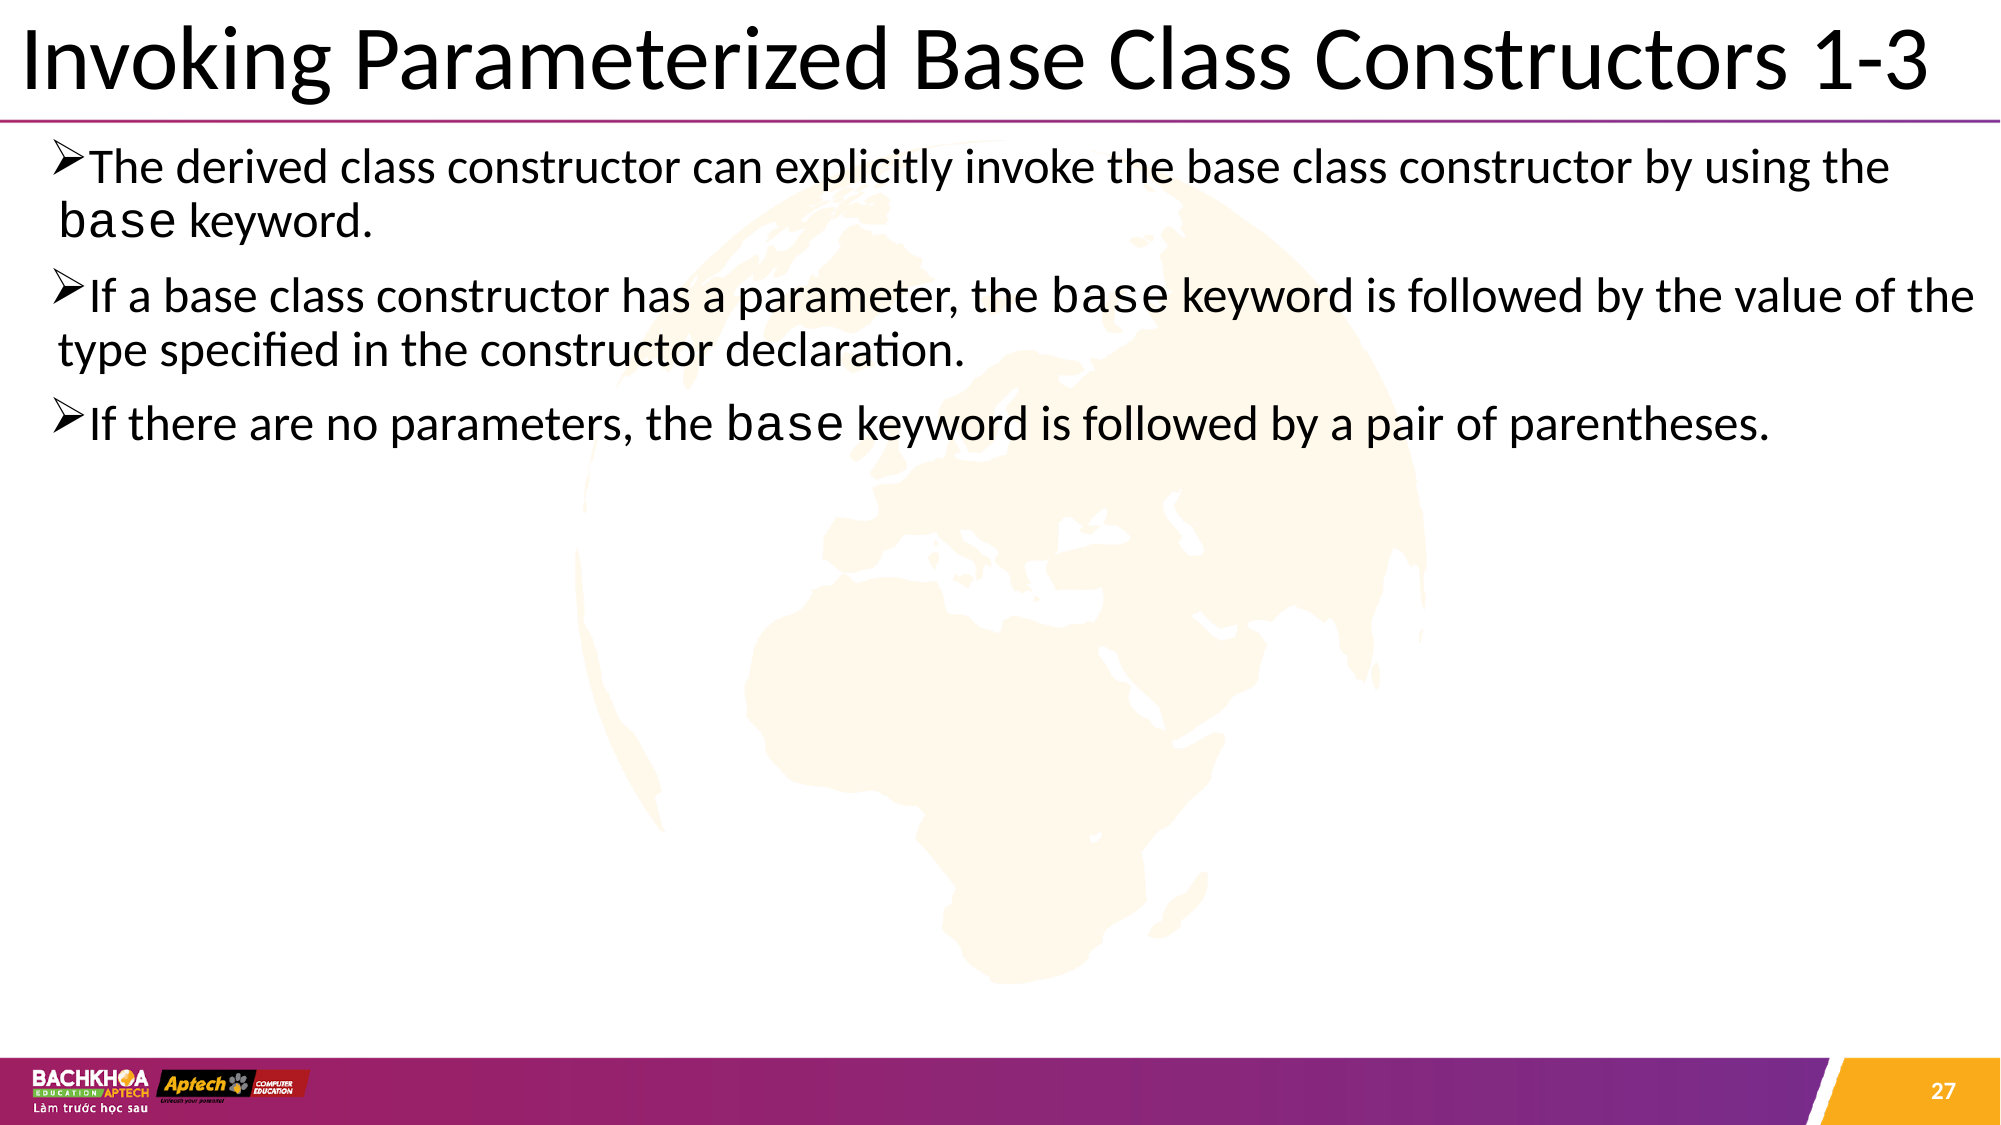

# Invoking Parameterized Base Class Constructors 1-3
The derived class constructor can explicitly invoke the base class constructor by using the base keyword.
If a base class constructor has a parameter, the base keyword is followed by the value of the type specified in the constructor declaration.
If there are no parameters, the base keyword is followed by a pair of parentheses.

27